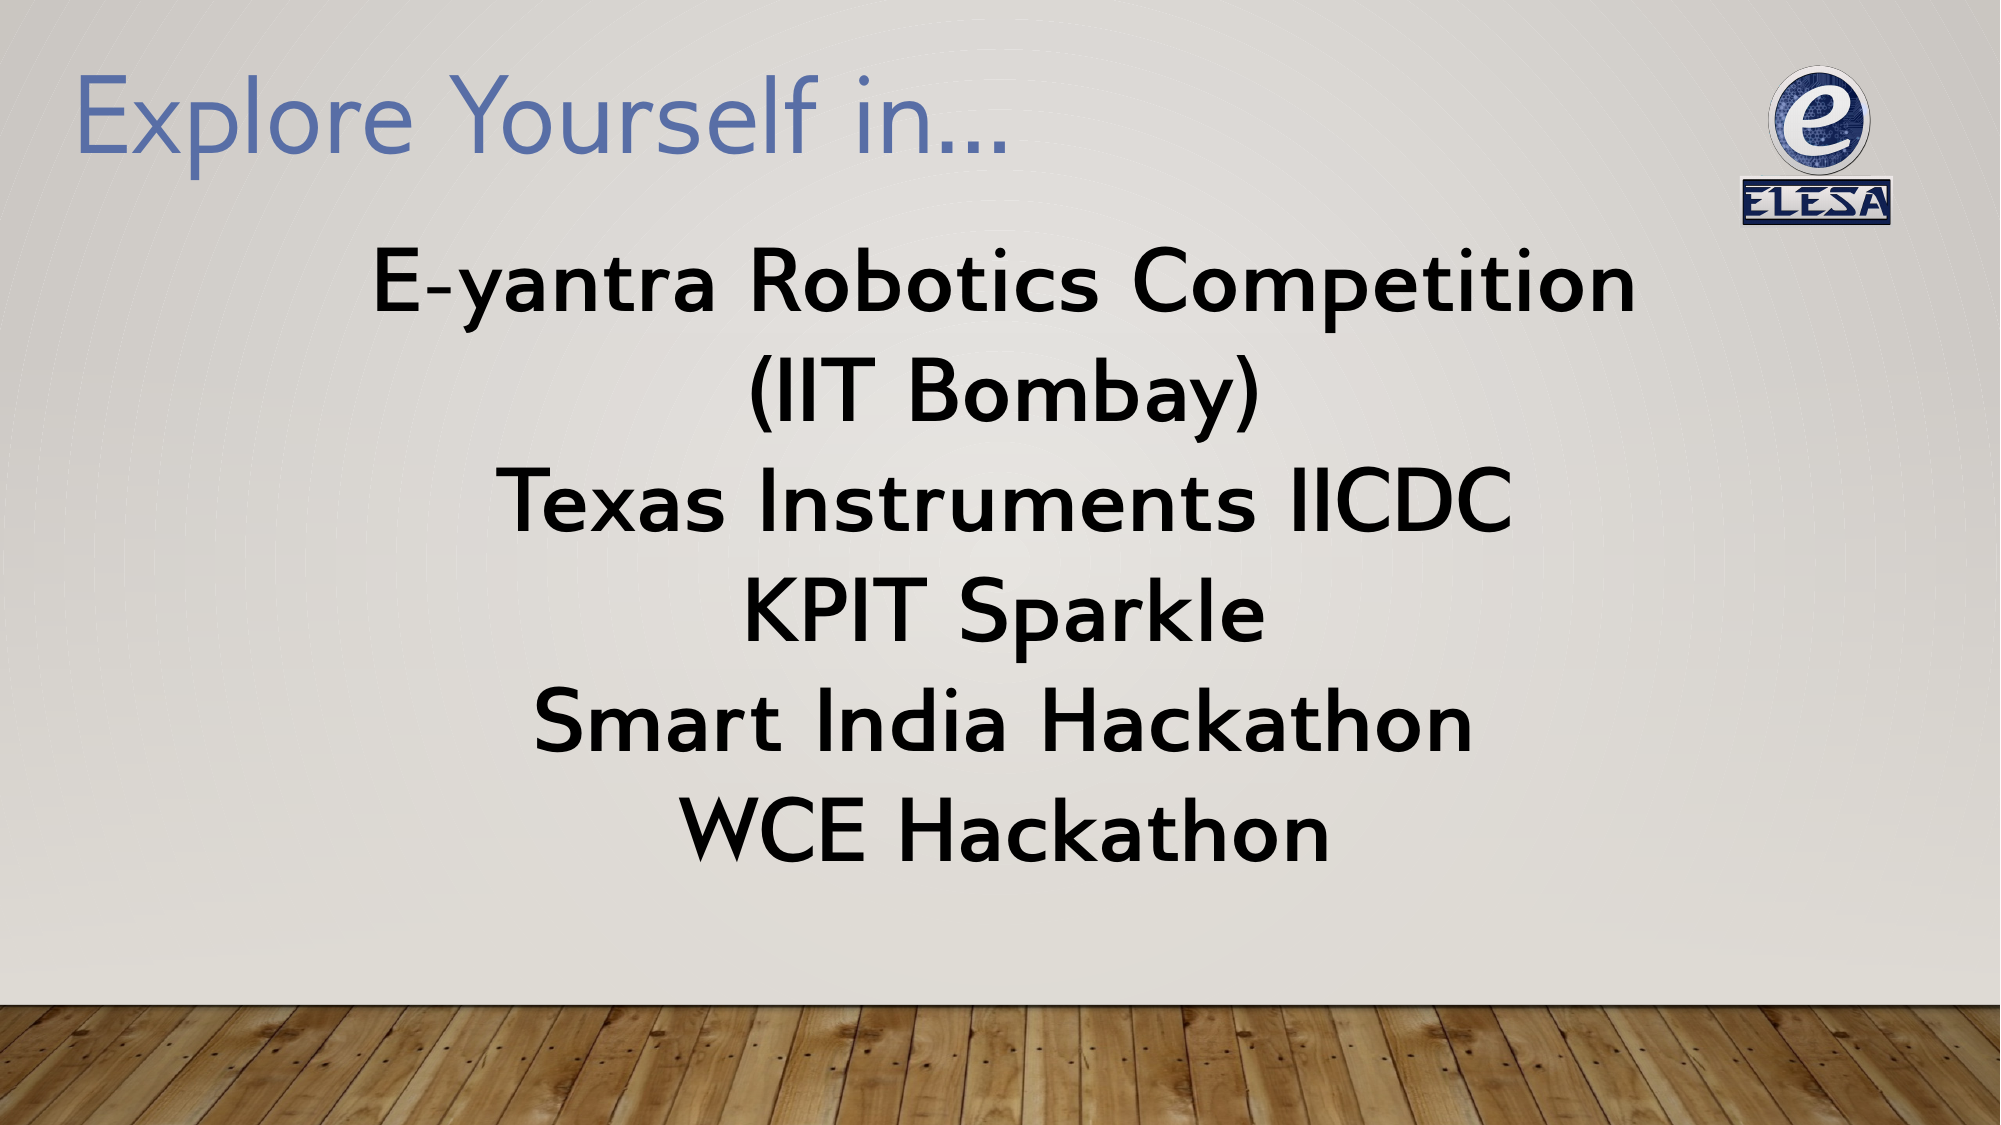

Explore Yourself in…
E-yantra Robotics Competition
(IIT Bombay)
Texas Instruments IICDC
KPIT Sparkle
Smart India Hackathon
WCE Hackathon